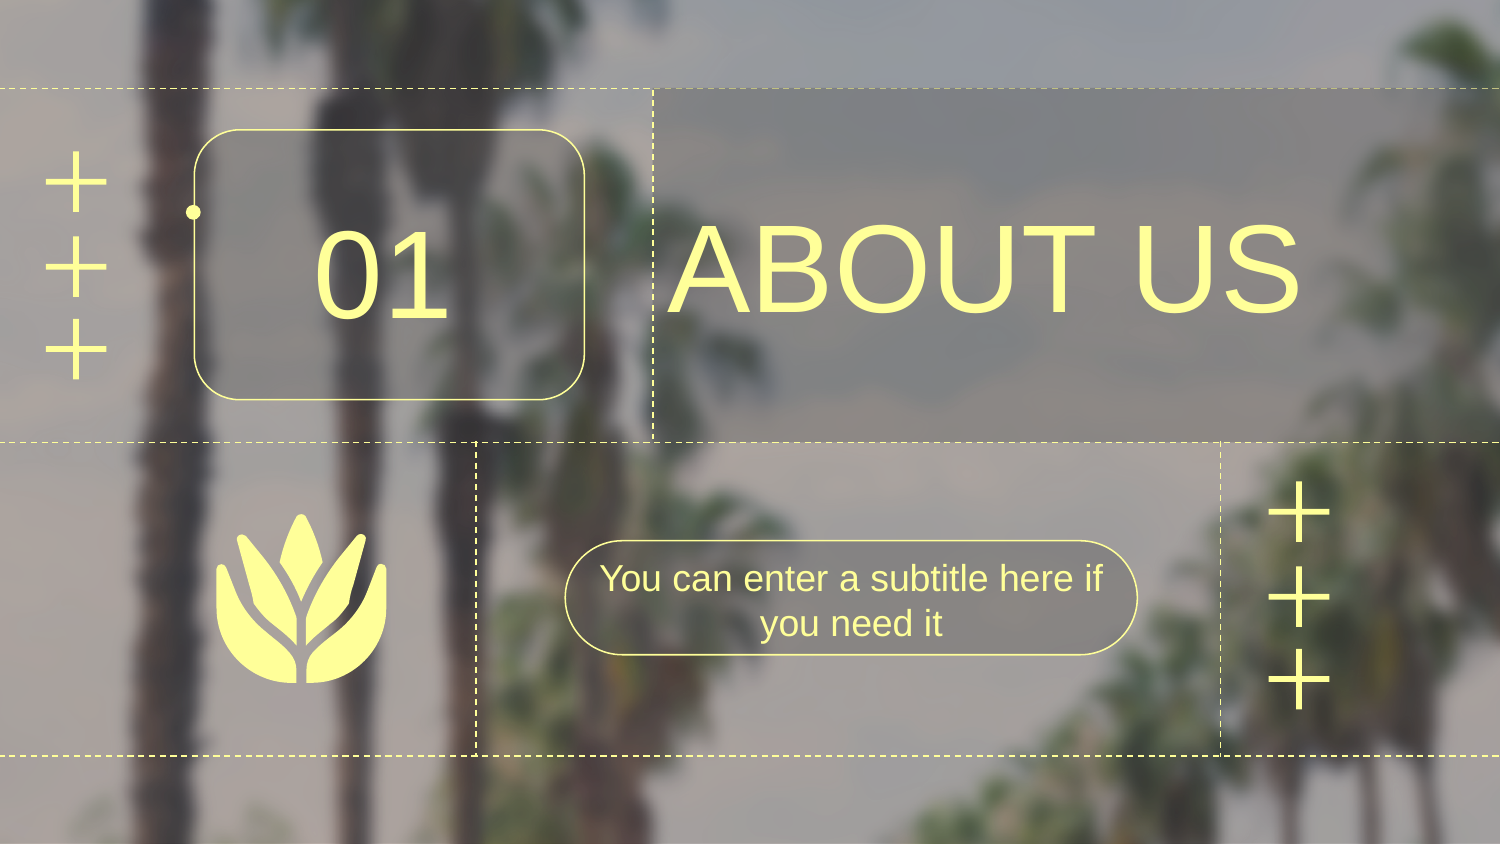

# ABOUT US

01

You can enter a subtitle here if you need it